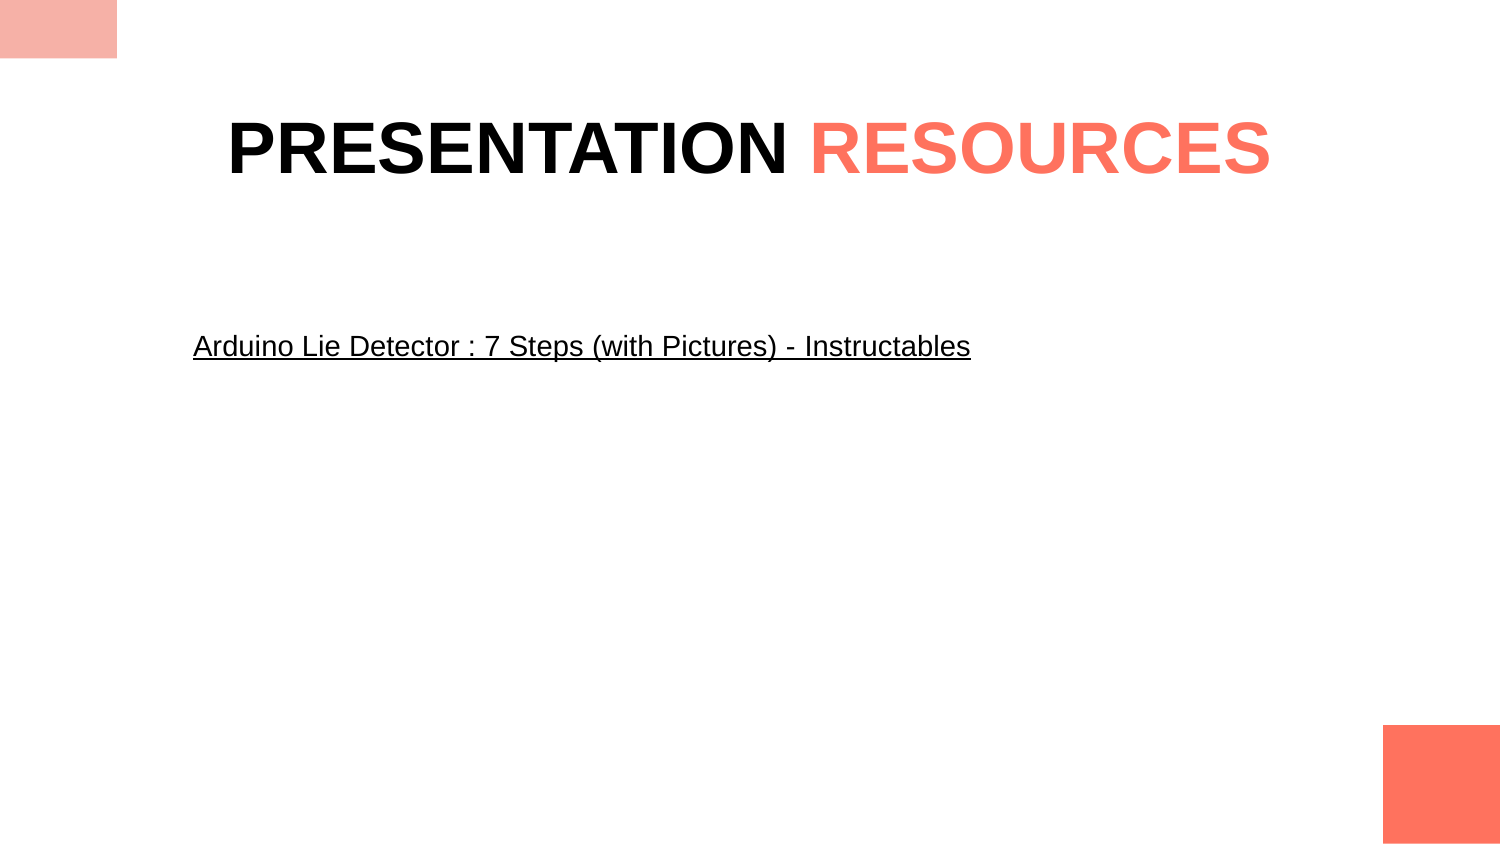

# PRESENTATION RESOURCES
Arduino Lie Detector : 7 Steps (with Pictures) - Instructables